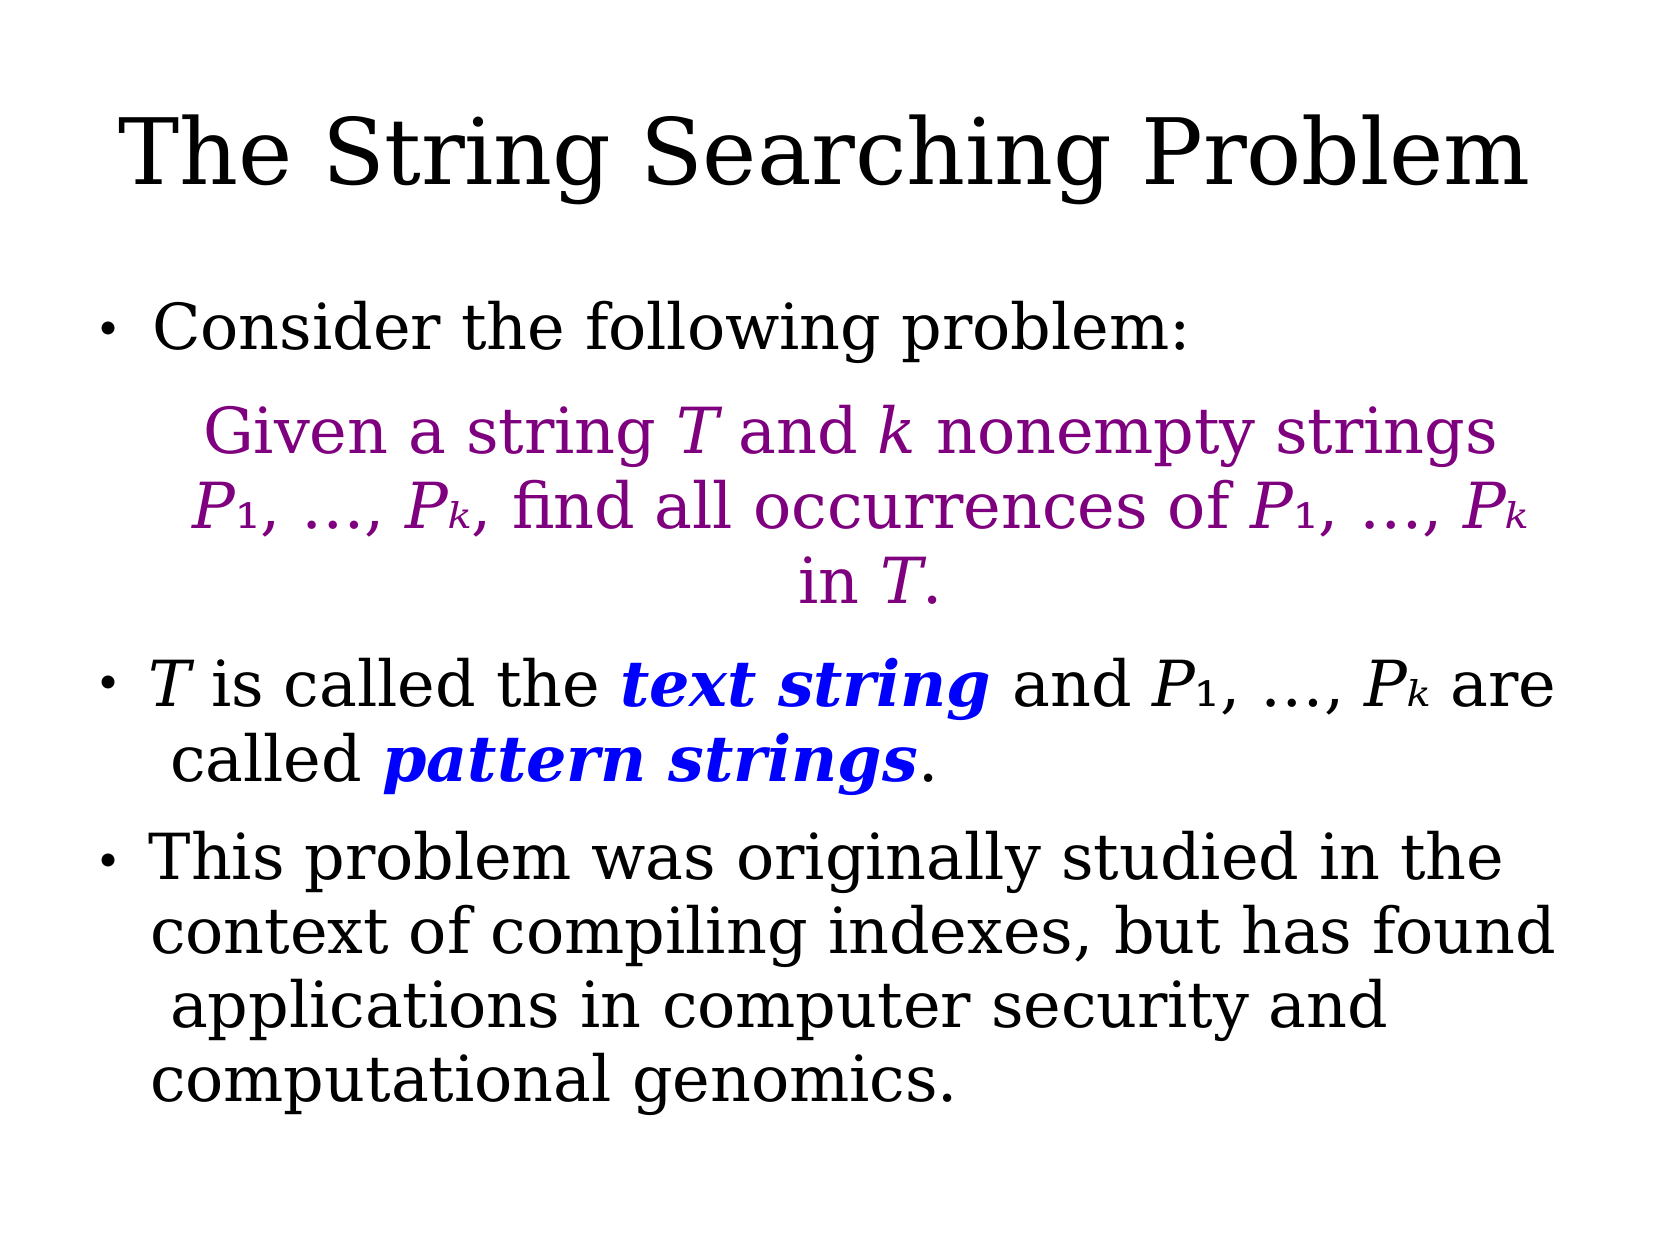

# The String Searching Problem
Consider the following problem:
Given a string T and k nonempty strings  P₁, …, Pₖ, find all occurrences of P₁, …, Pₖ  in T.
T is called the text string and P₁, …, Pₖ are  called pattern strings.
This problem was originally studied in the  context of compiling indexes, but has found  applications in computer security and  computational genomics.
●
●
●